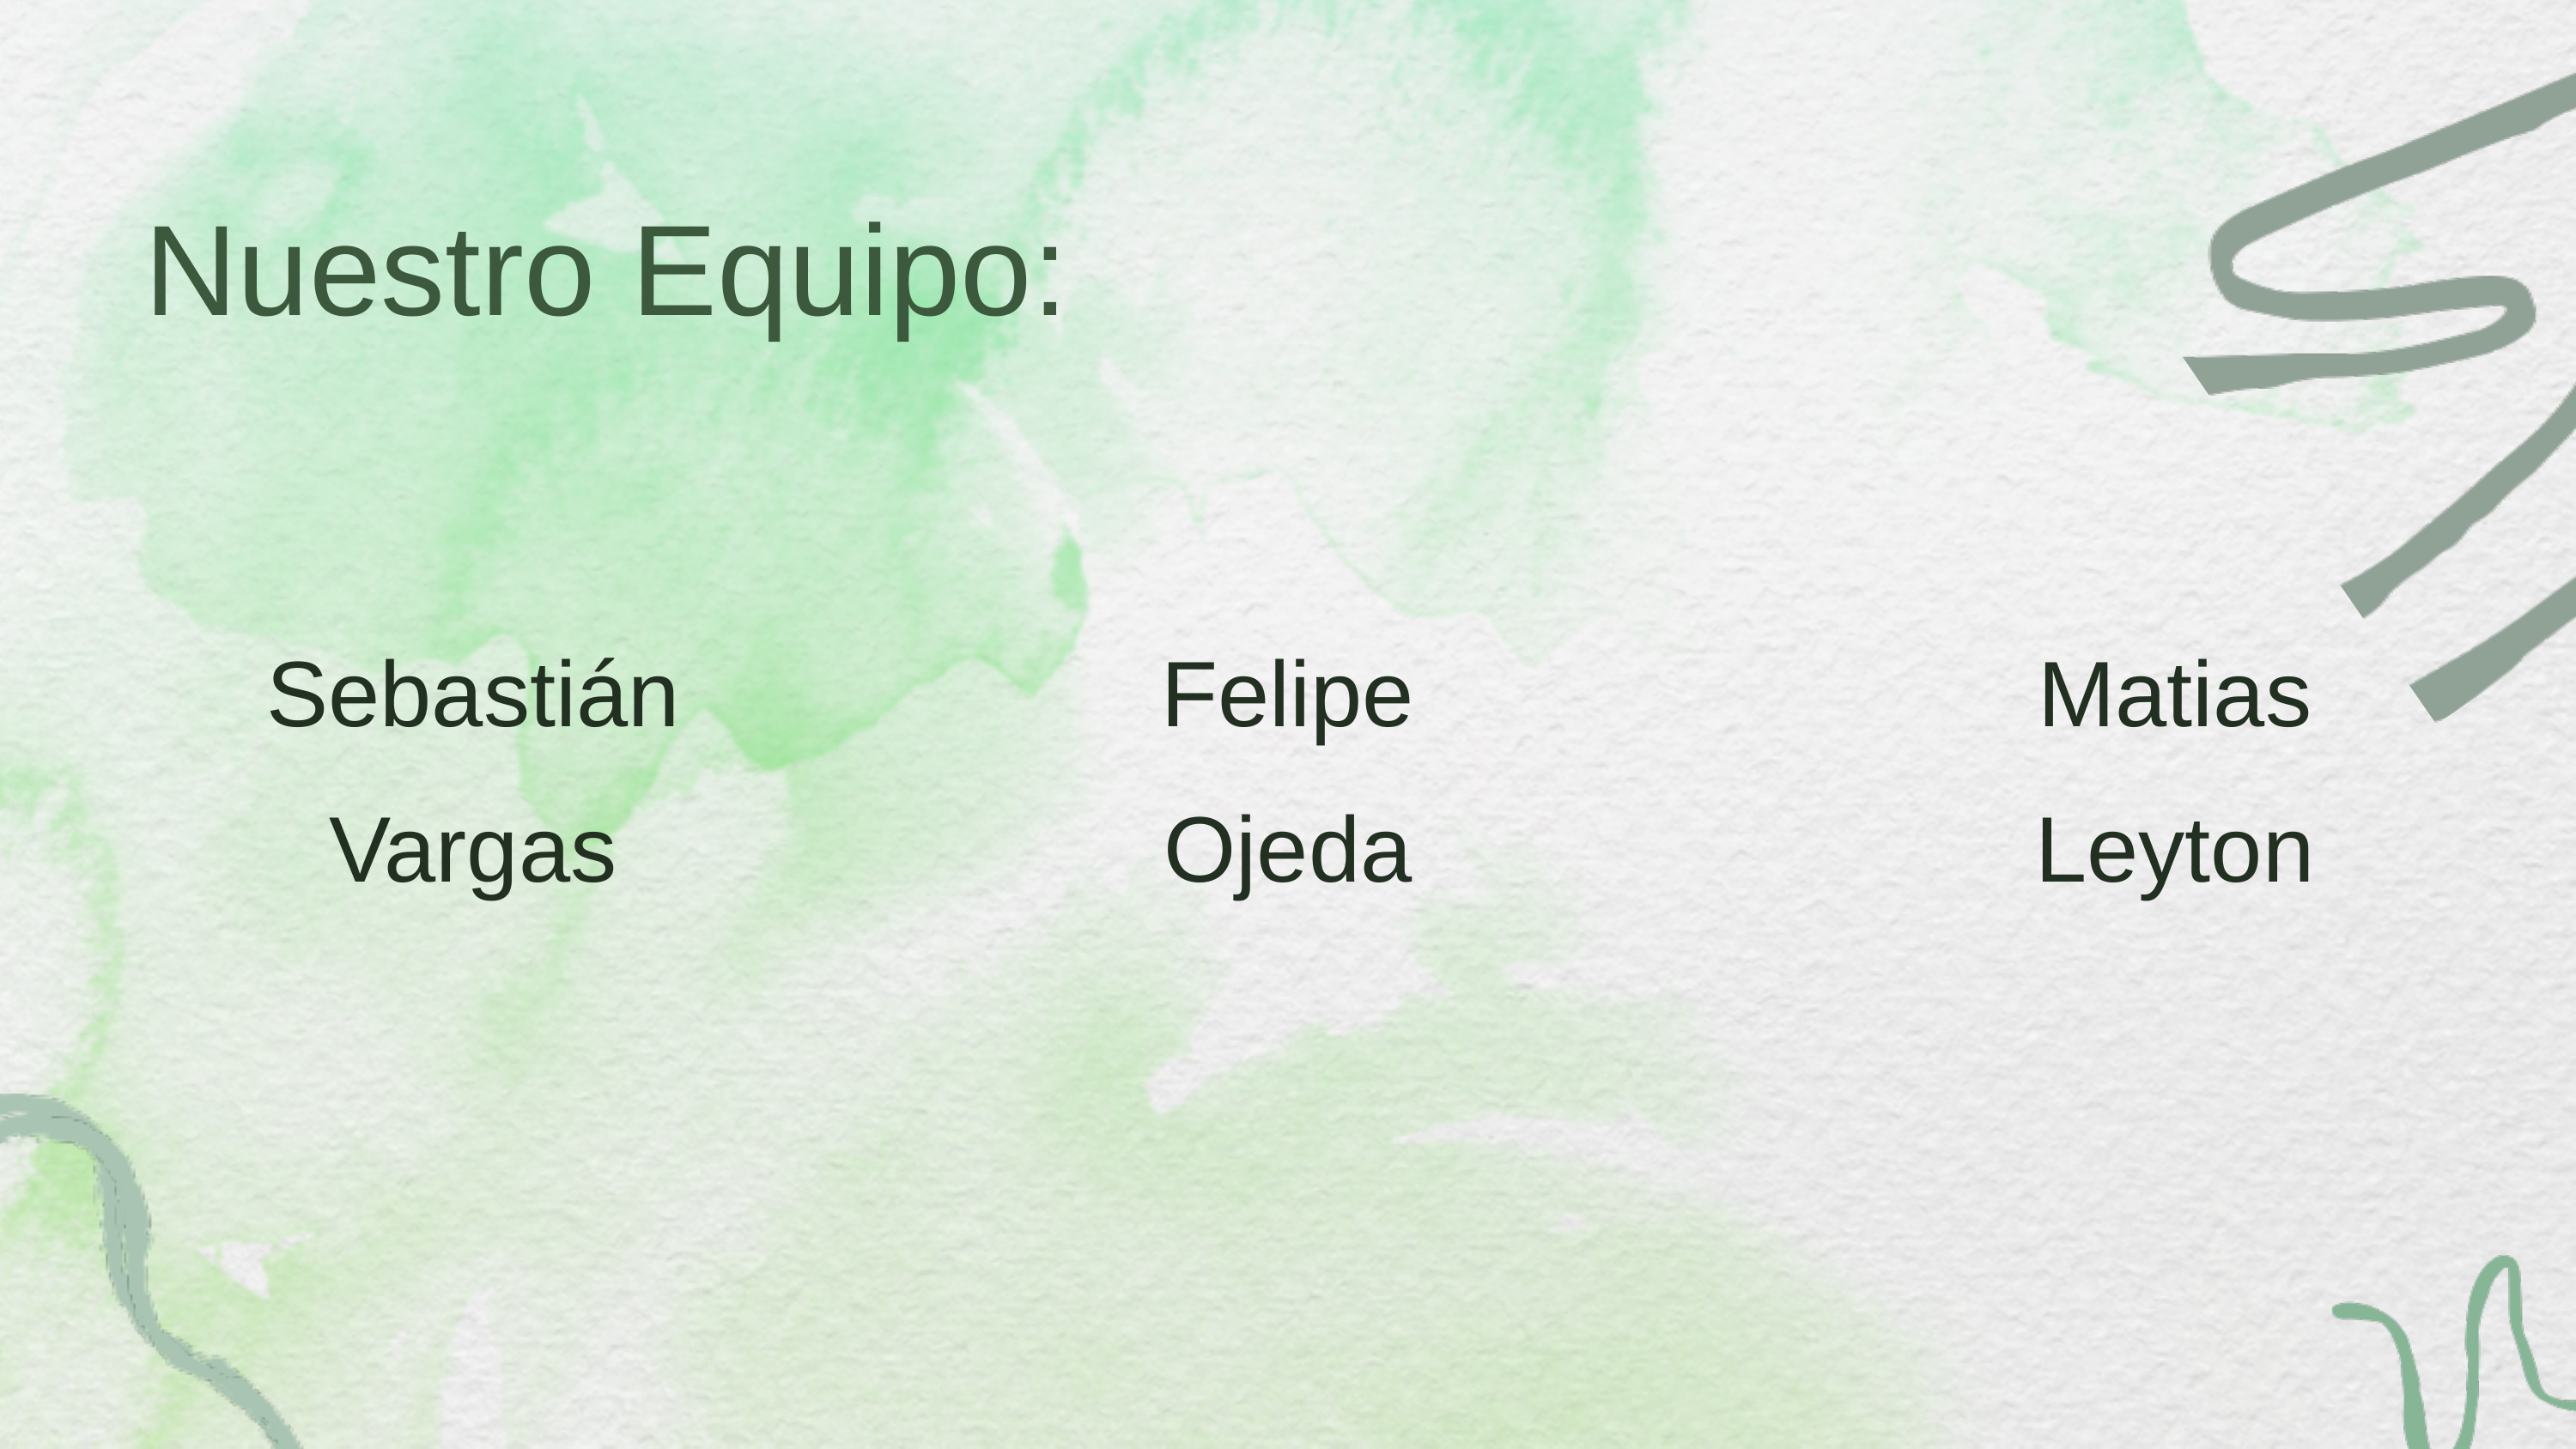

Nuestro Equipo:
Sebastián Vargas
Felipe Ojeda
Matias Leyton